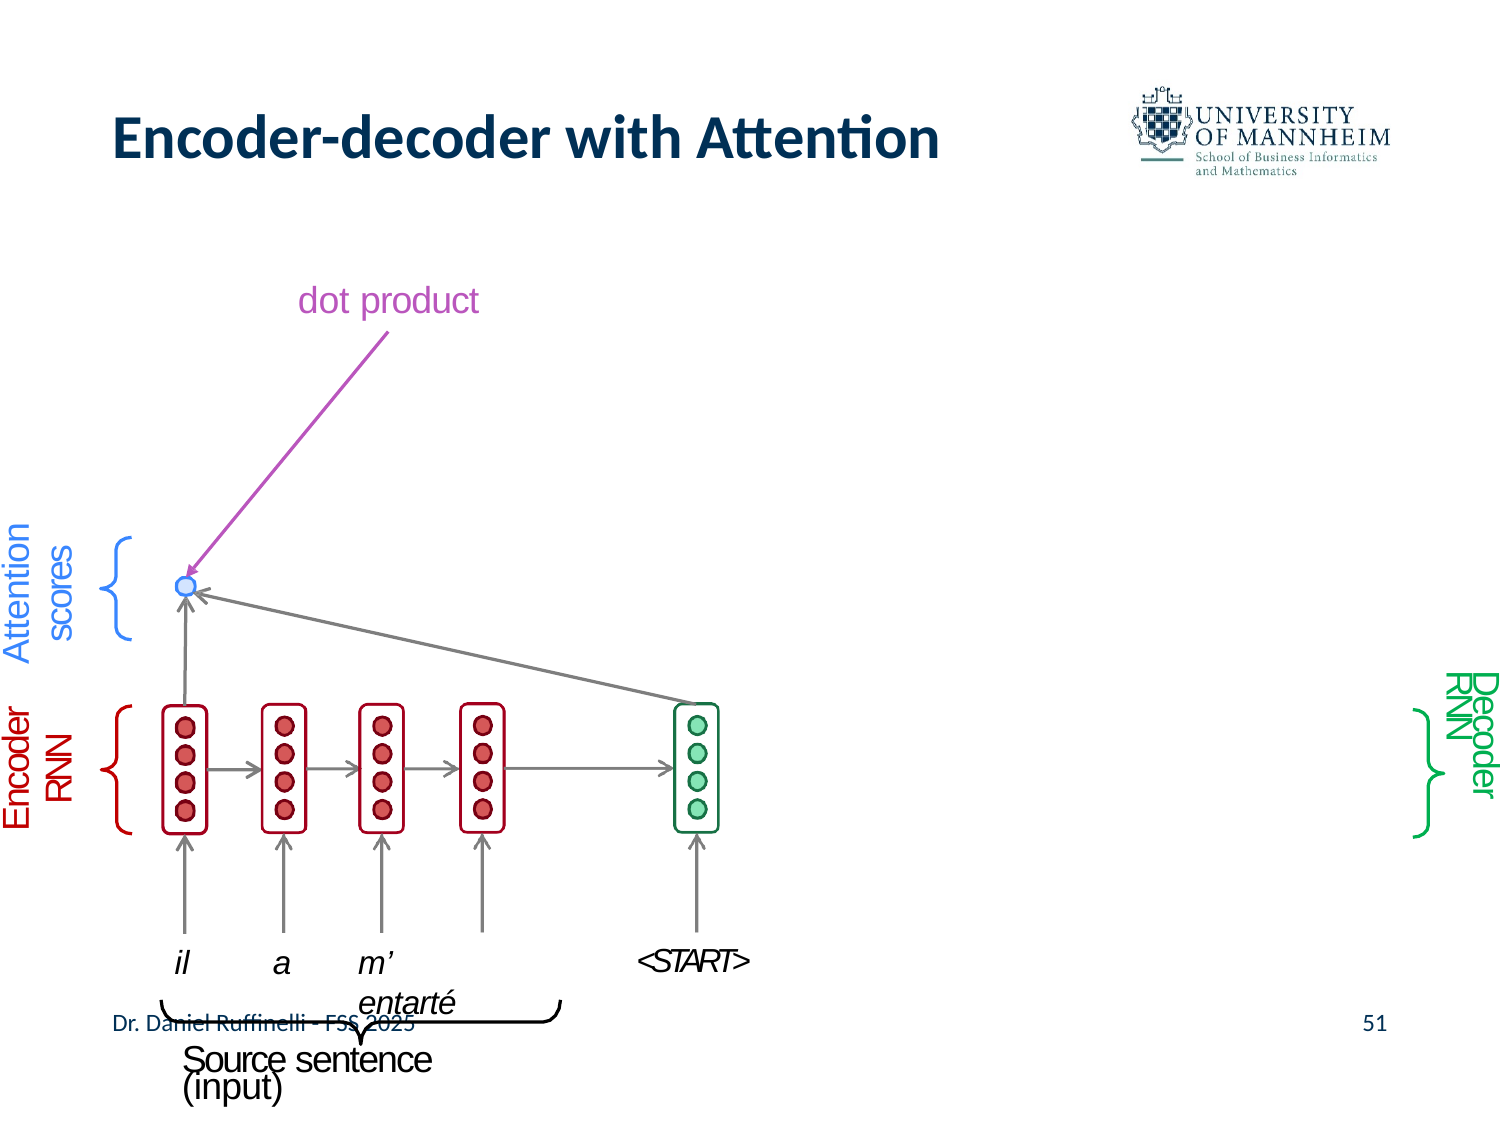

# Encoder-decoder with Attention
dot product

Attention
scores

Decoder RNN
Encoder
RNN

<START>
il
a
m’	entarté

Dr. Daniel Ruffinelli - FSS 2025
51
Source sentence (input)